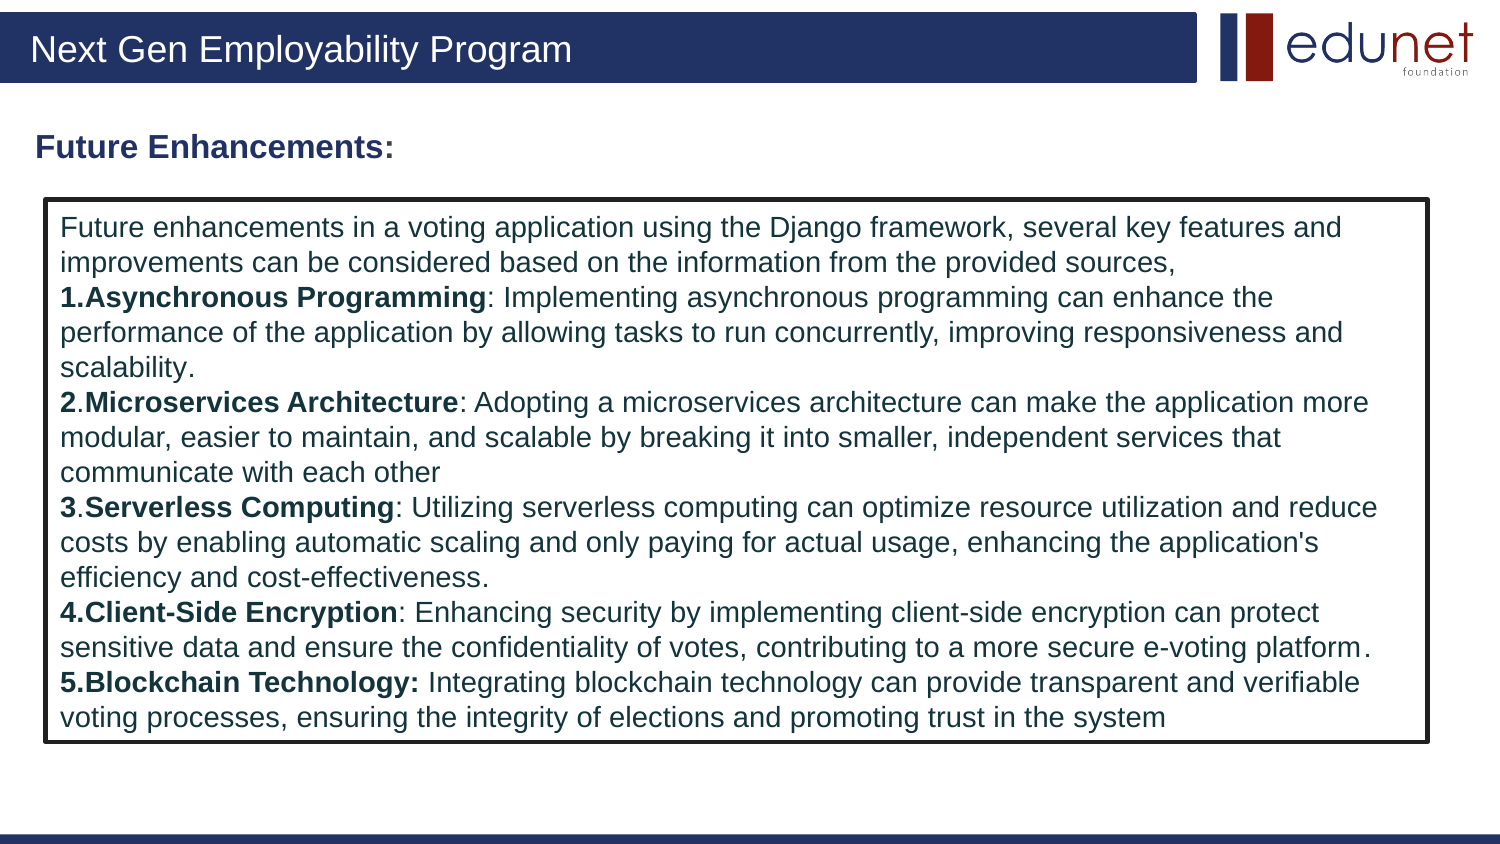

# Future Enhancements:
Future enhancements in a voting application using the Django framework, several key features and improvements can be considered based on the information from the provided sources,
1.Asynchronous Programming: Implementing asynchronous programming can enhance the performance of the application by allowing tasks to run concurrently, improving responsiveness and scalability.
2.Microservices Architecture: Adopting a microservices architecture can make the application more modular, easier to maintain, and scalable by breaking it into smaller, independent services that communicate with each other
3.Serverless Computing: Utilizing serverless computing can optimize resource utilization and reduce costs by enabling automatic scaling and only paying for actual usage, enhancing the application's efficiency and cost-effectiveness.
4.Client-Side Encryption: Enhancing security by implementing client-side encryption can protect sensitive data and ensure the confidentiality of votes, contributing to a more secure e-voting platform.
5.Blockchain Technology: Integrating blockchain technology can provide transparent and verifiable voting processes, ensuring the integrity of elections and promoting trust in the system